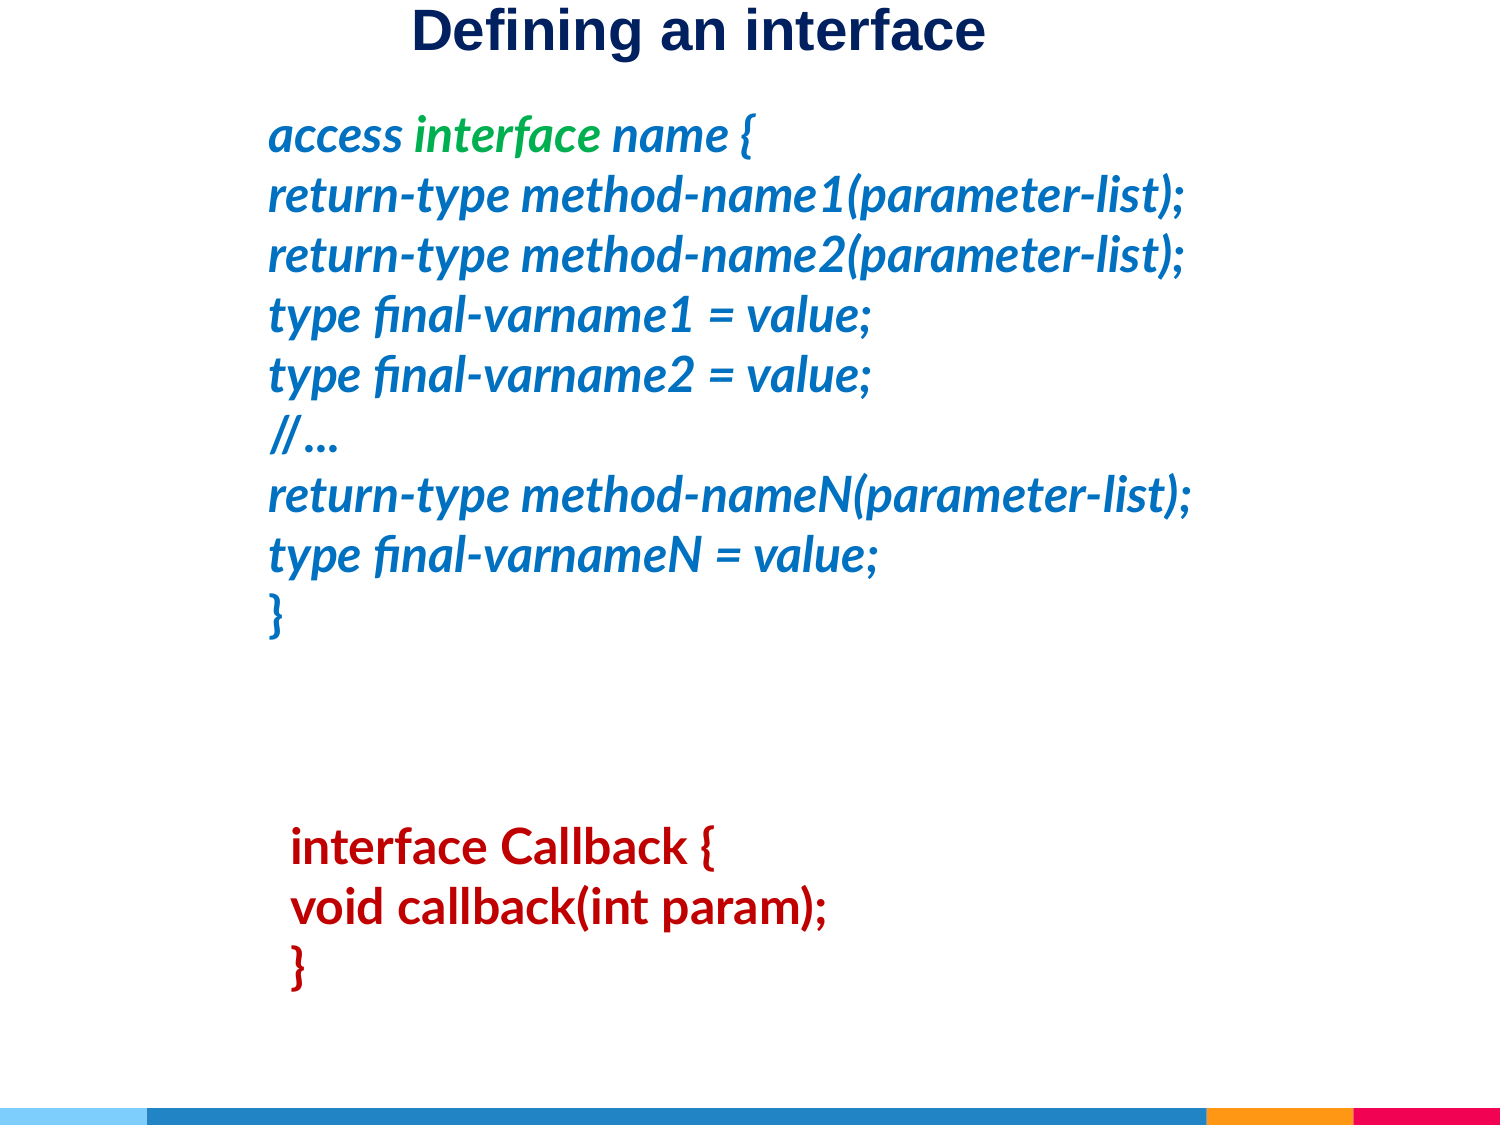

# Defining an interface
access interface name {
return-type method-name1(parameter-list);
return-type method-name2(parameter-list);
type final-varname1 = value;
type final-varname2 = value;
//...
return-type method-nameN(parameter-list);
type final-varnameN = value;
}
interface Callback {
void callback(int param);
}